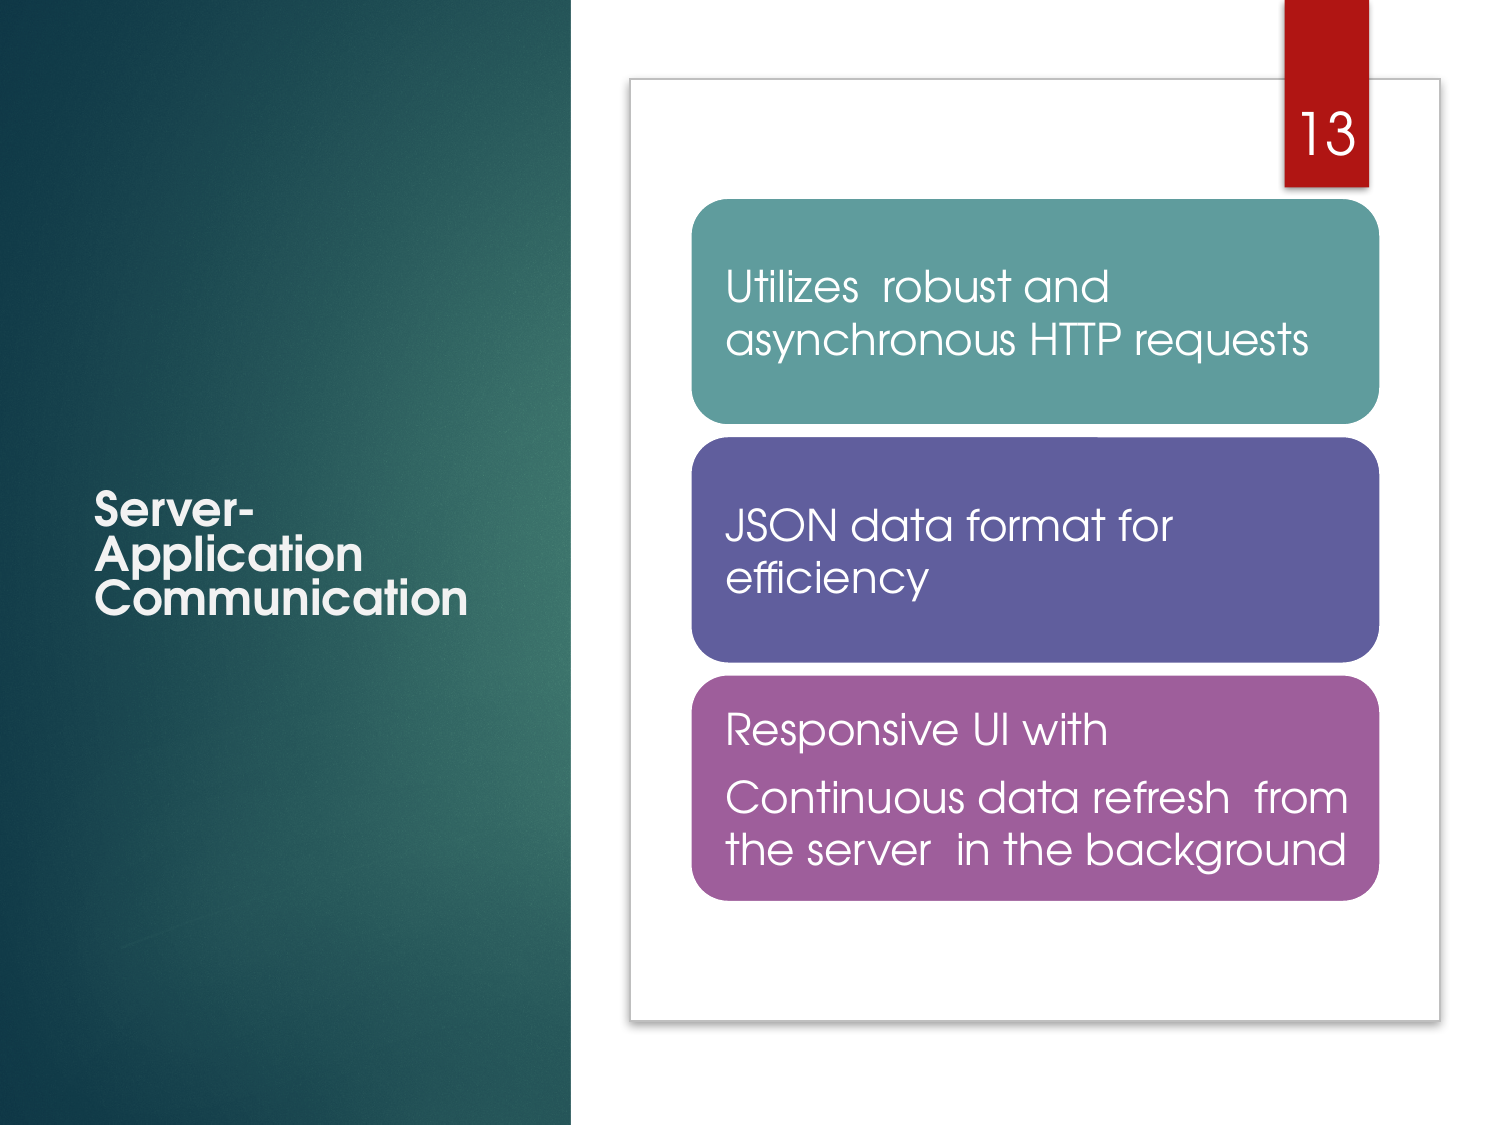

13

Utilizes  robust and asynchronous HTTP requests
JSON data format for efficiency
Responsive UI with
Continuous data refresh  from the server  in the background
# Server-Application Communication